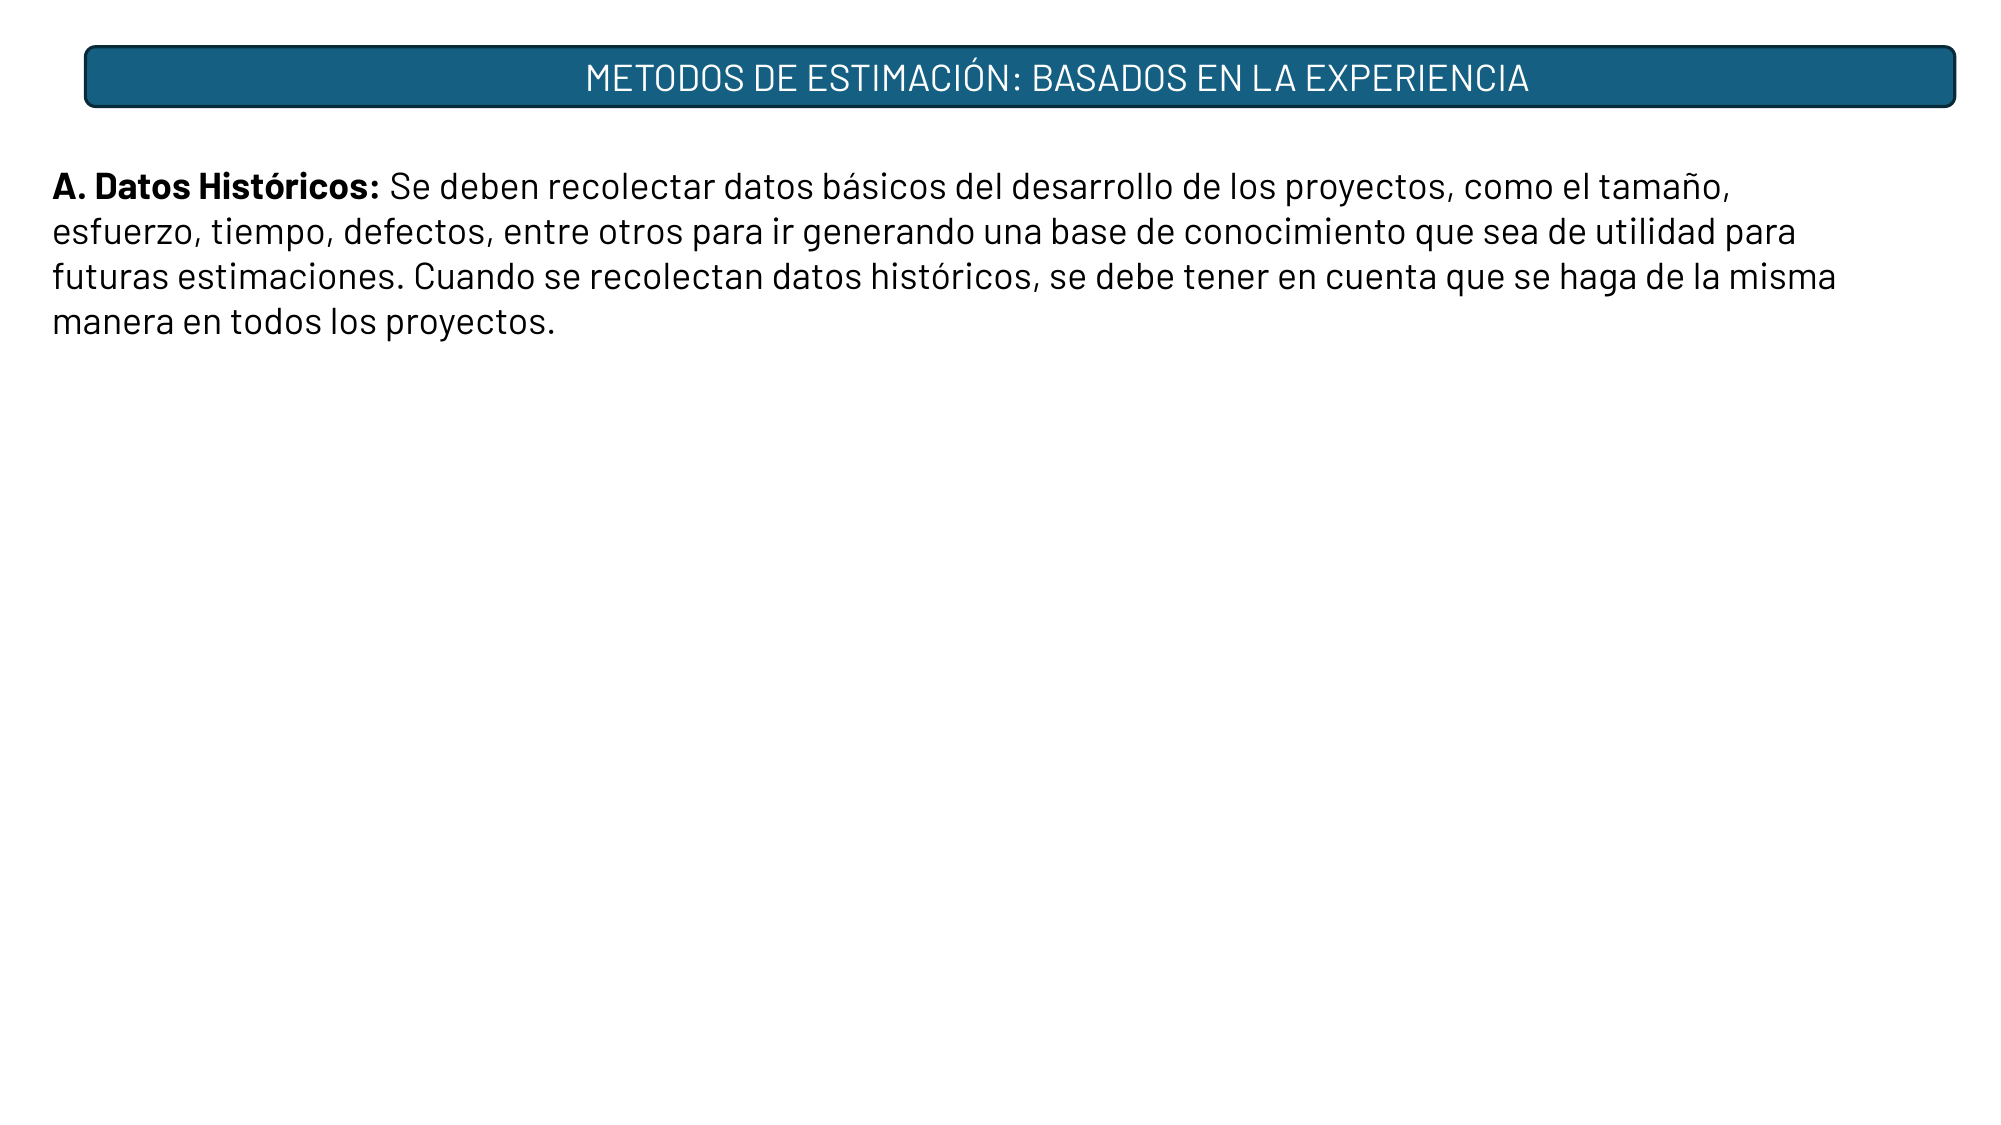

METODOS DE ESTIMACIÓN: BASADOS EN LA EXPERIENCIA
A. Datos Históricos: Se deben recolectar datos básicos del desarrollo de los proyectos, como el tamaño, esfuerzo, tiempo, defectos, entre otros para ir generando una base de conocimiento que sea de utilidad para futuras estimaciones. Cuando se recolectan datos históricos, se debe tener en cuenta que se haga de la misma manera en todos los proyectos.